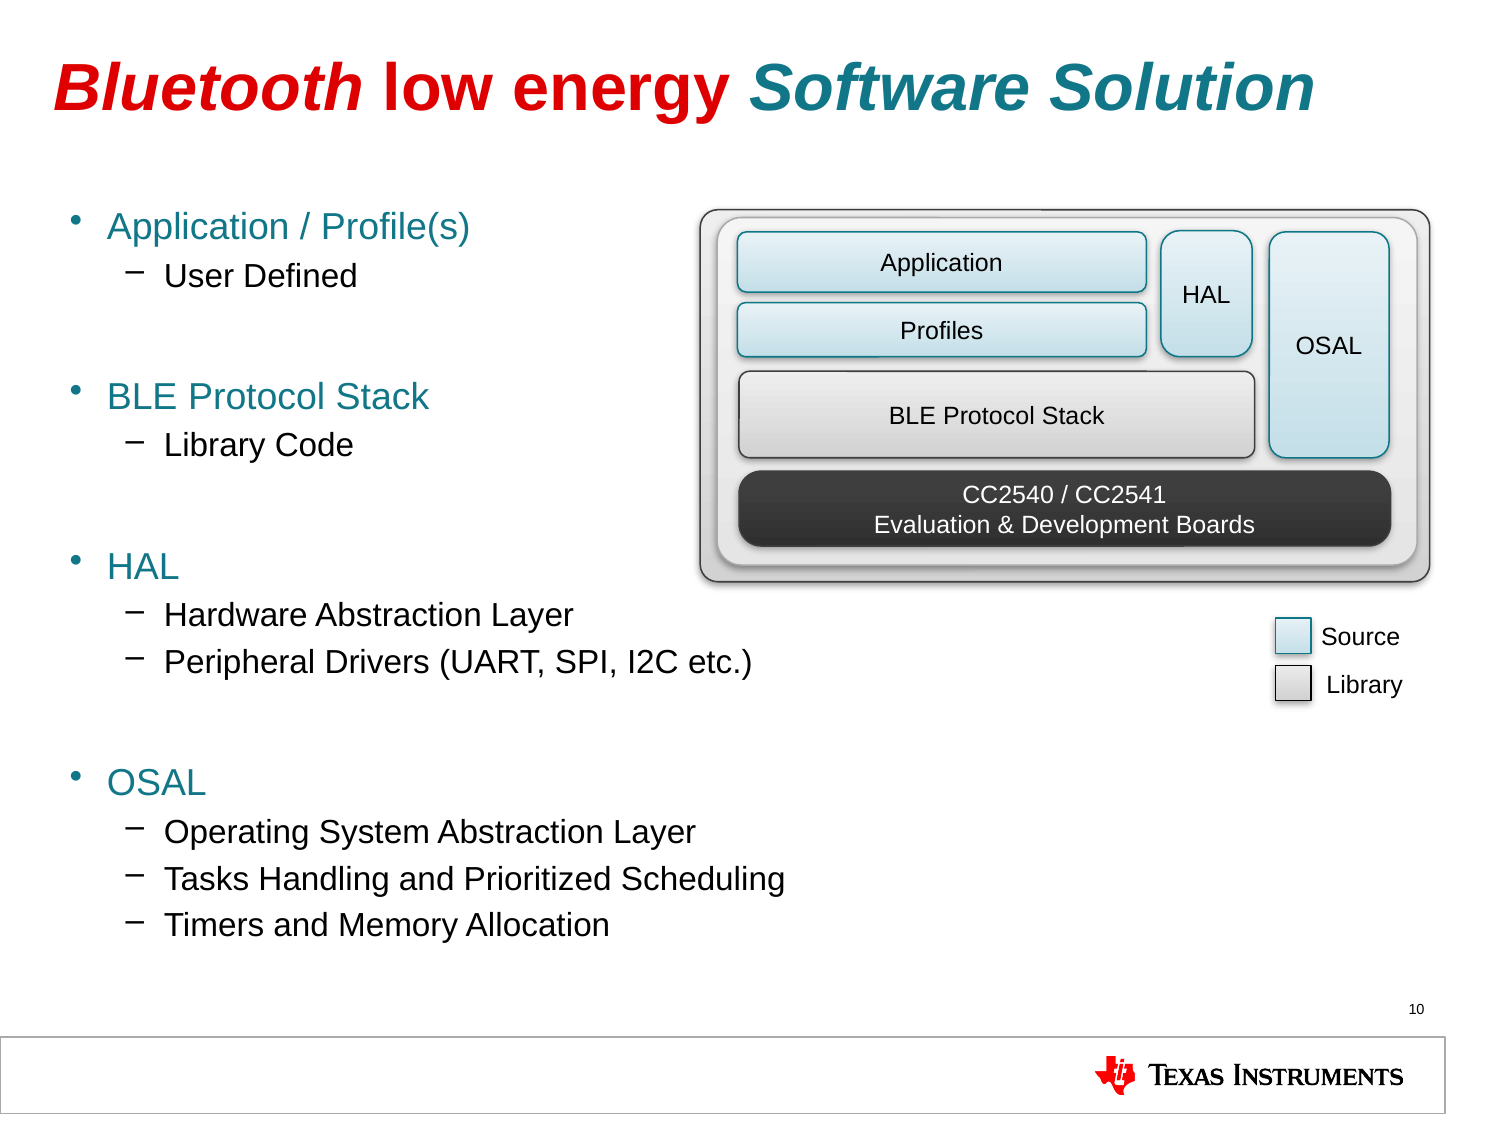

# Bluetooth low energy Software Solution
Application / Profile(s)
User Defined

BLE Protocol Stack
Library Code

HAL
Hardware Abstraction Layer
Peripheral Drivers (UART, SPI, I2C etc.)

OSAL
Operating System Abstraction Layer
Tasks Handling and Prioritized Scheduling
Timers and Memory Allocation

HAL
Application
OSAL
Profiles
BLE Protocol Stack
CC2540 / CC2541
Evaluation & Development Boards
Source

Library

10